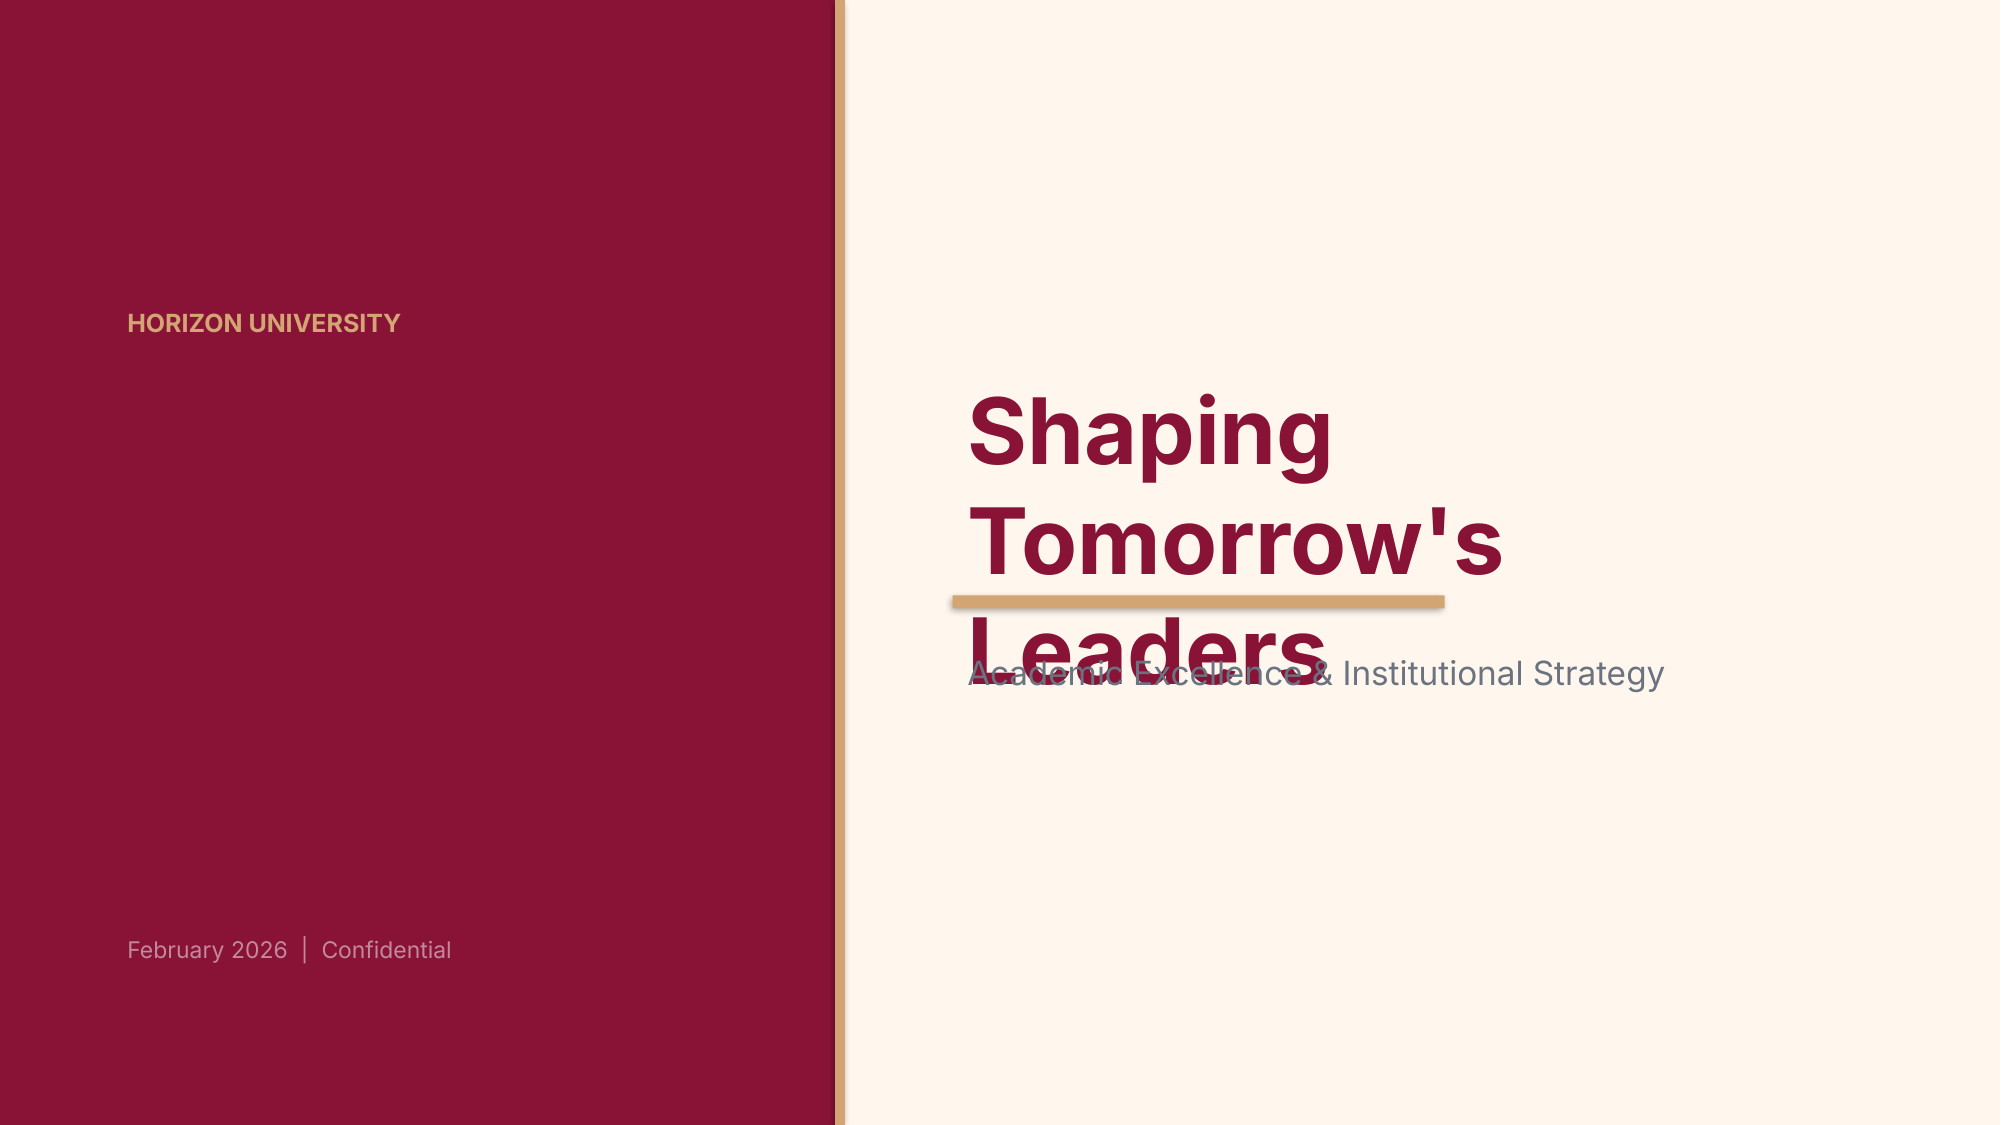

HORIZON UNIVERSITY
Shaping Tomorrow's Leaders

Academic Excellence & Institutional Strategy
February 2026  |  Confidential